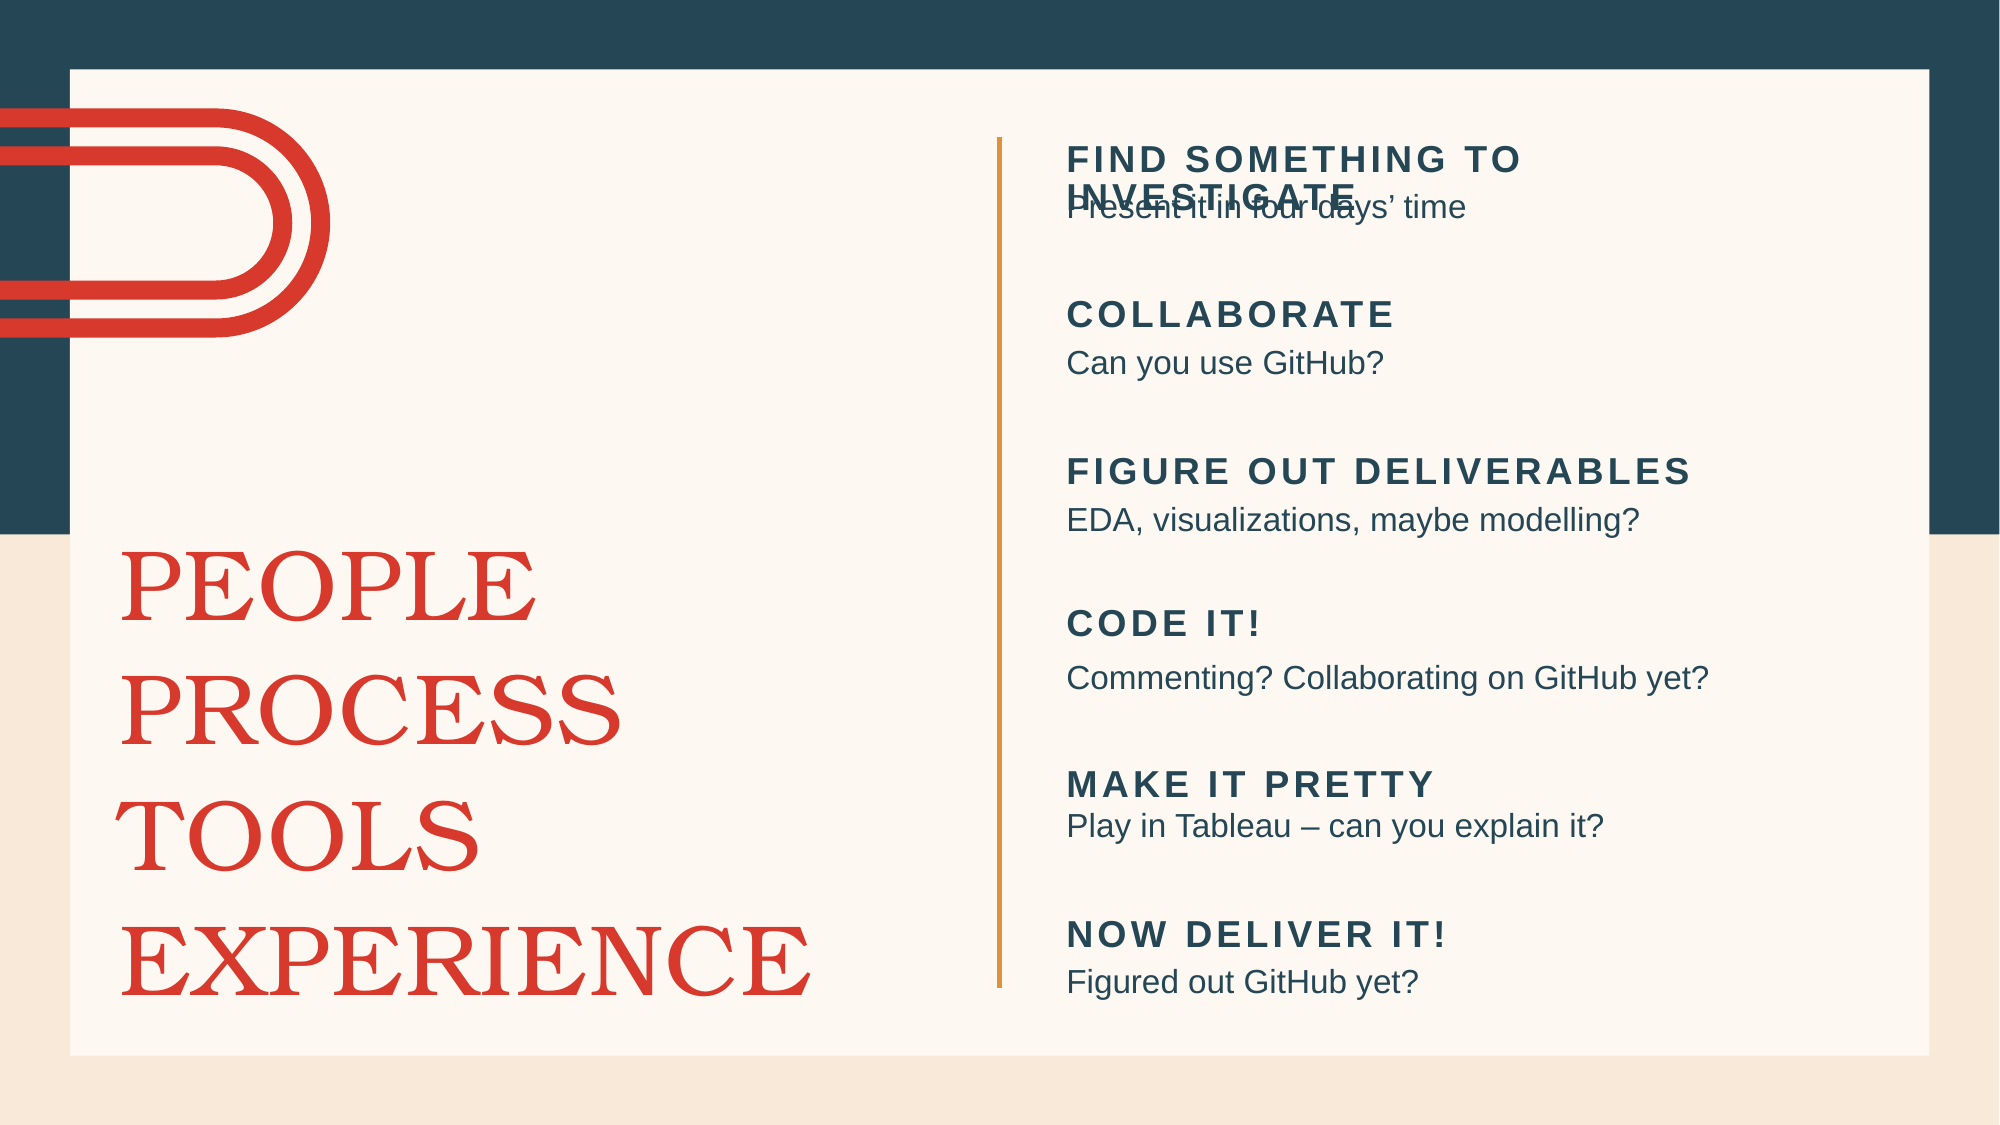

Find something to investigate

Present it in four days’ time

Collaborate
Can you use GitHub?

# PEOPLE PROCESS TOOLS EXPERIENCE
Figure out Deliverables
EDA, visualizations, maybe modelling?

Code it!
Commenting? Collaborating on GitHub yet?

Make it pretty
Play in Tableau – can you explain it?

Now deliver it!
Figured out GitHub yet?